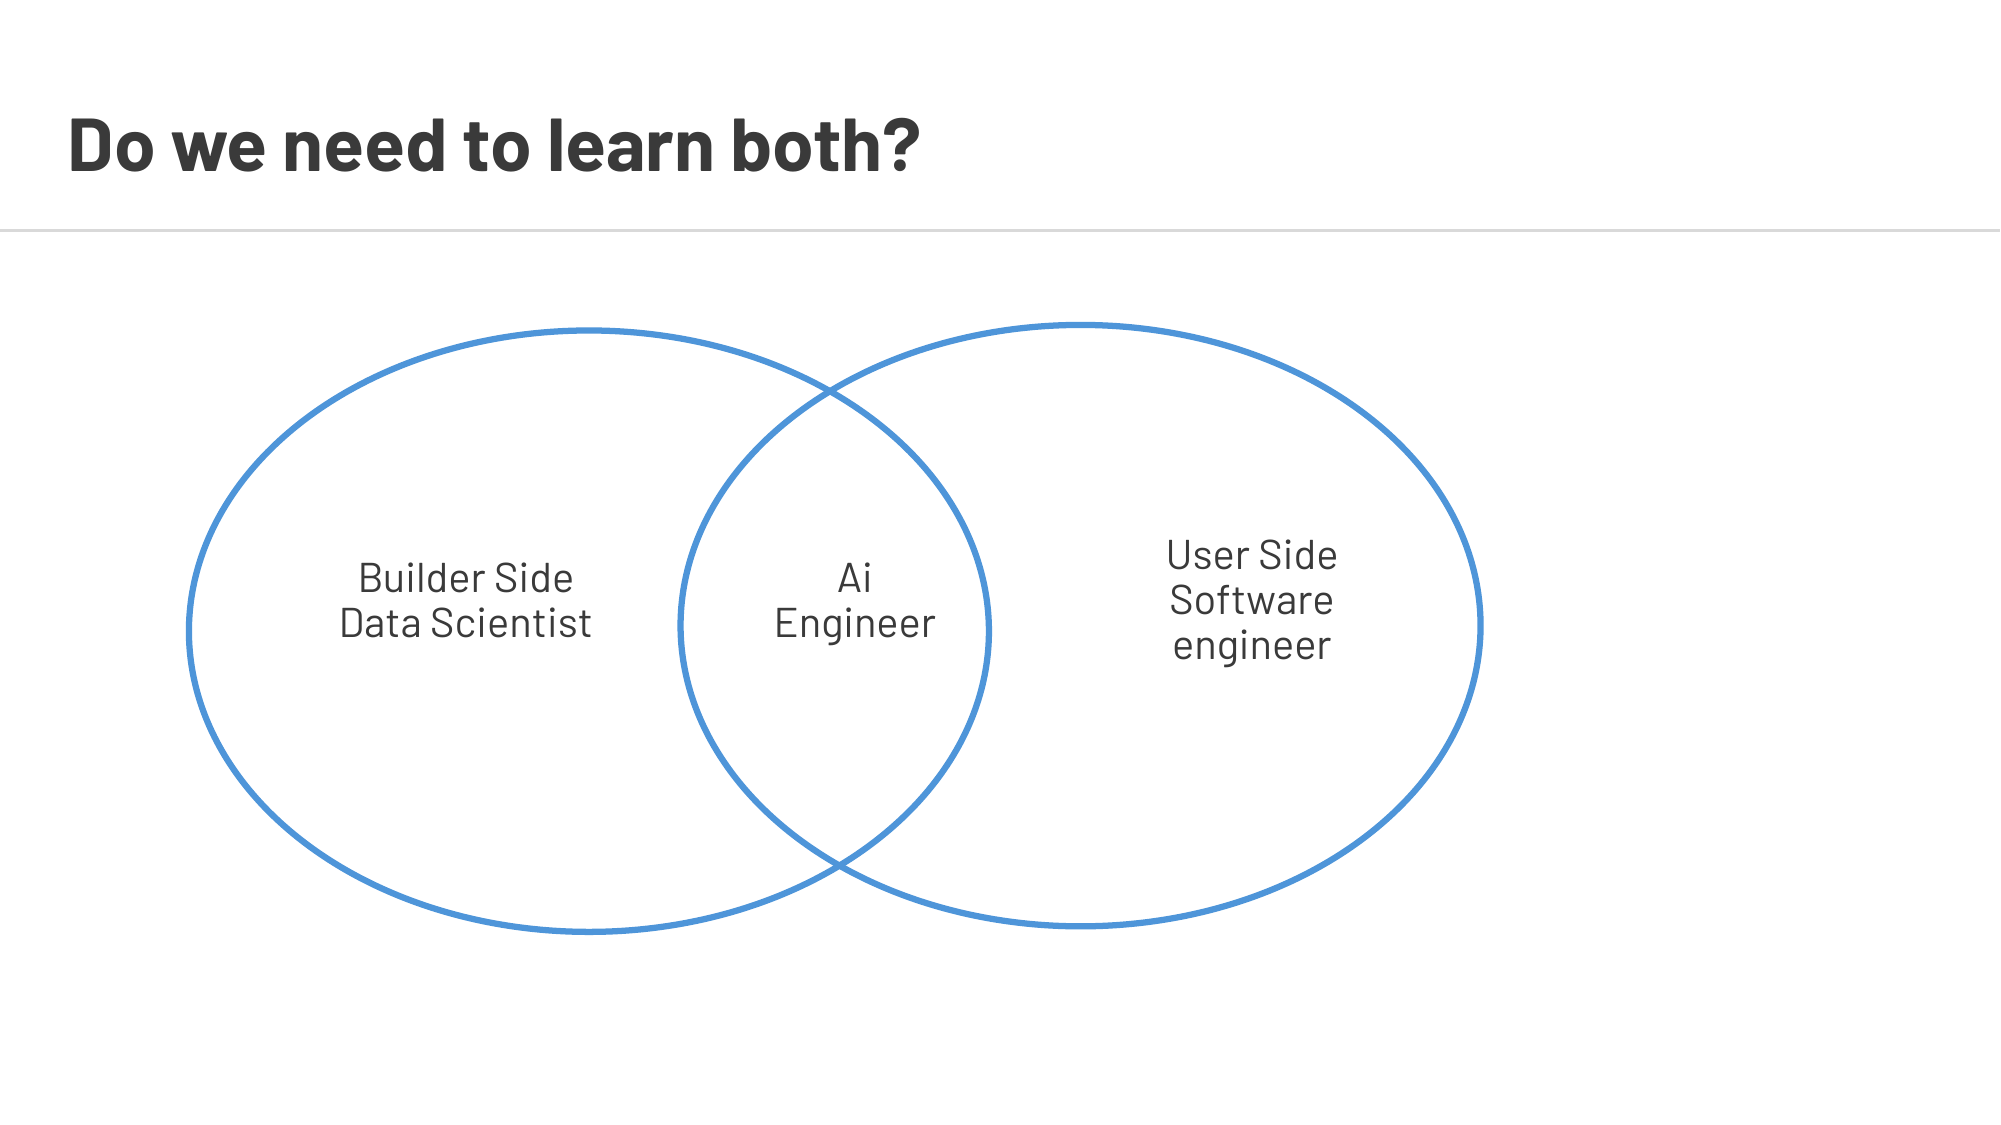

# Do we need to learn both?

Builder Side
Data Scientist
Ai
Engineer
User Side
Software engineer